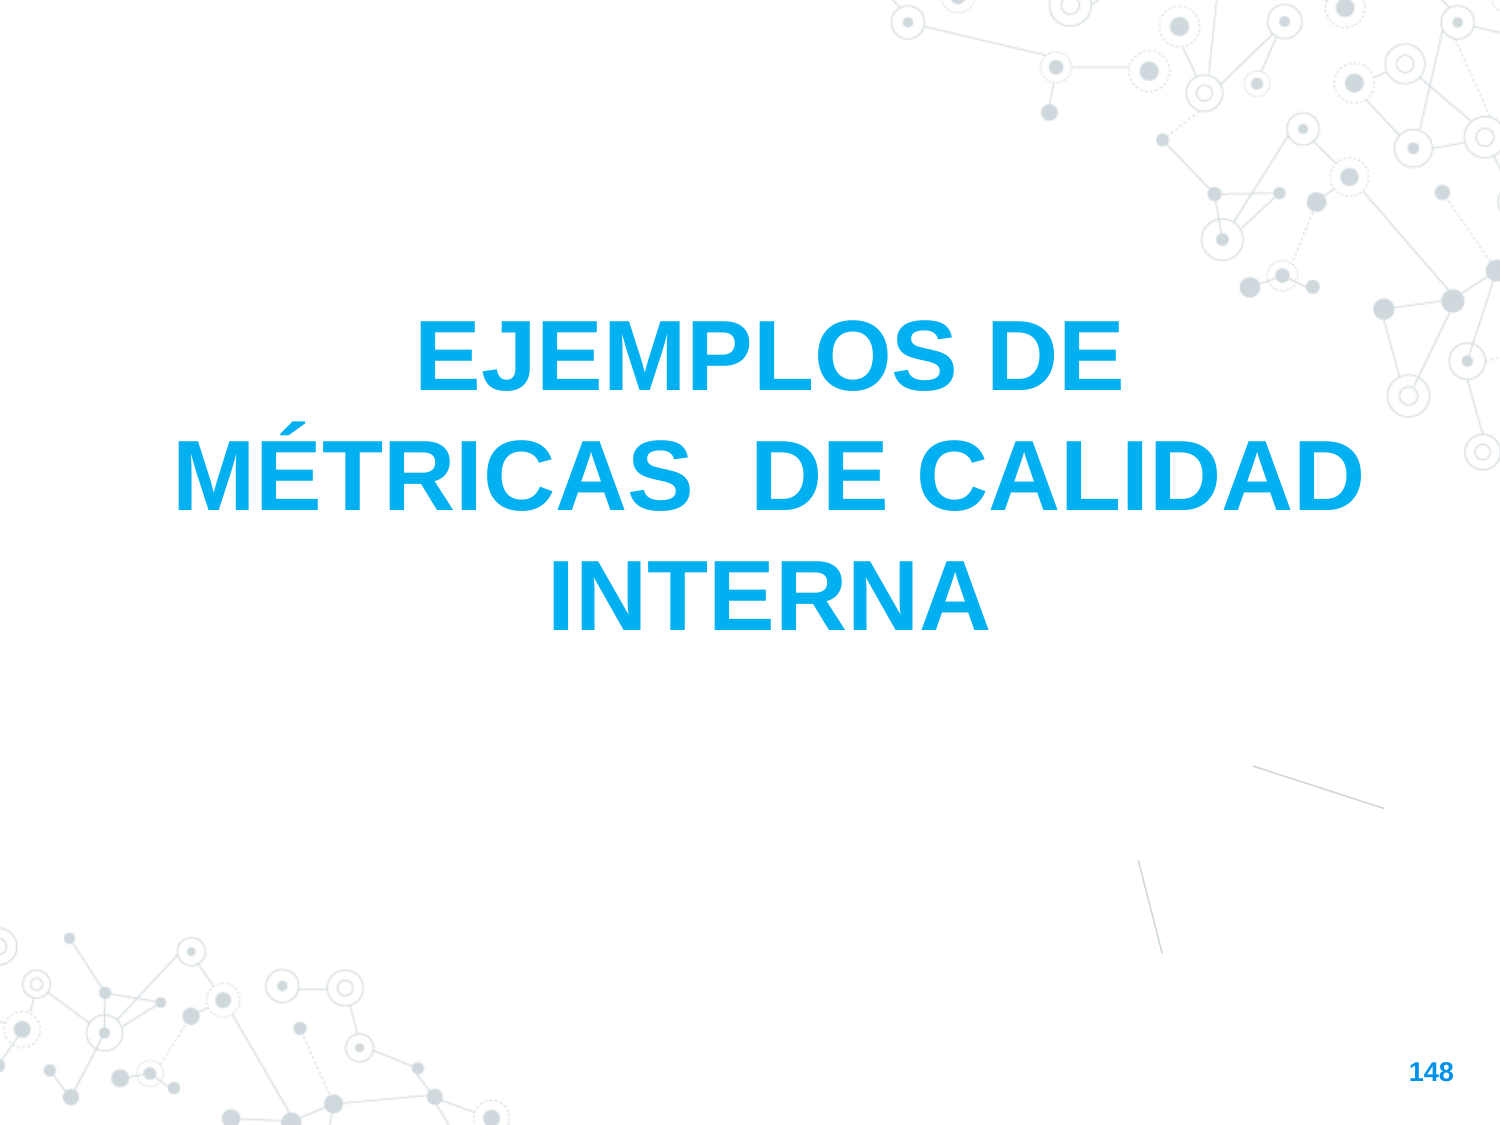

EJEMPLOS DE
MÉTRICAS  DE CALIDAD INTERNA
148